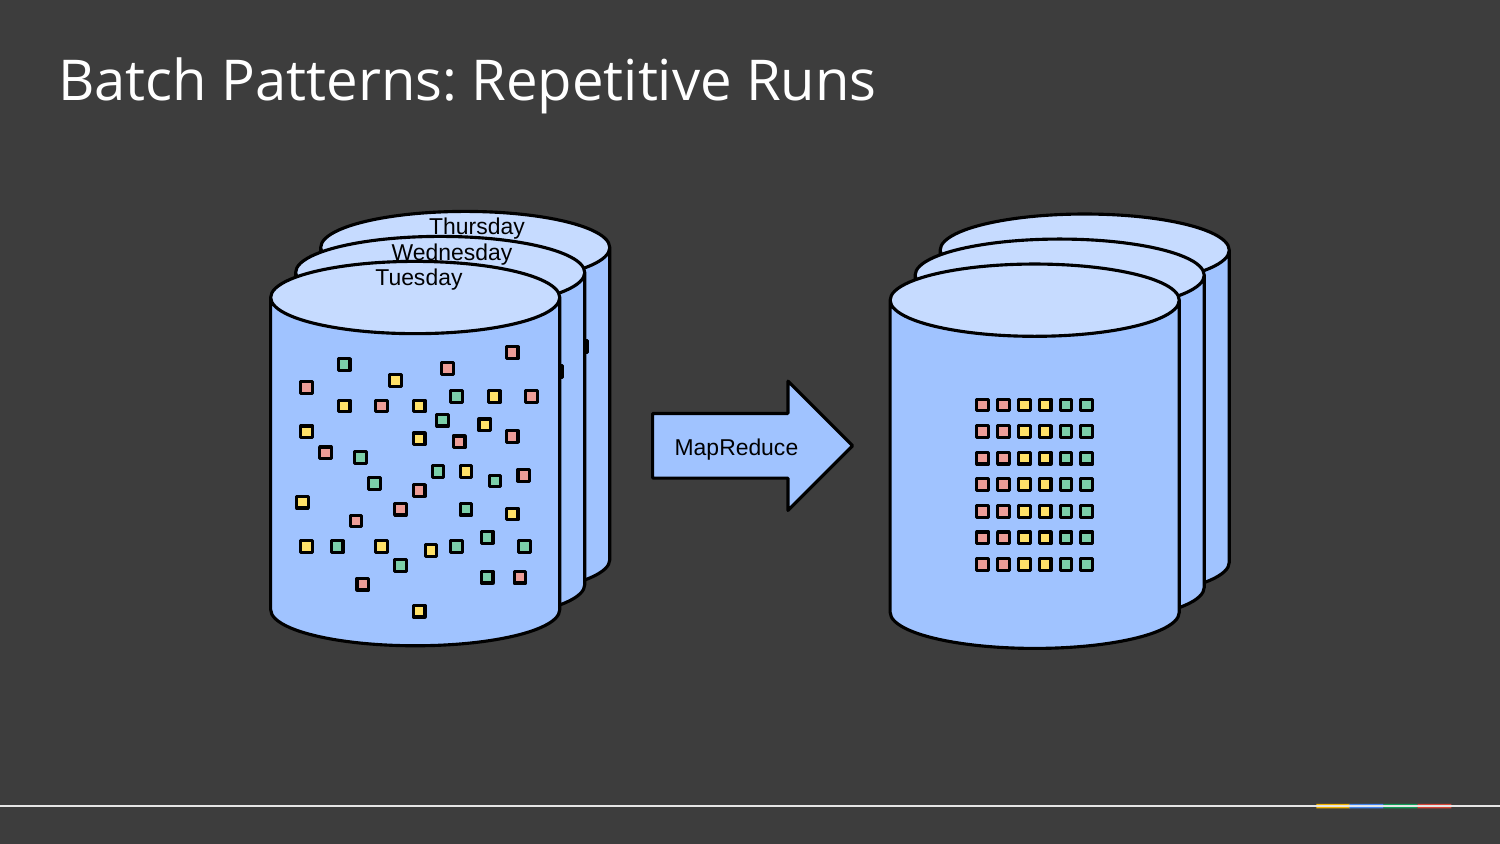

Batch Patterns: Repetitive Runs
Thursday

Wednesday

Tuesday

MapReduce